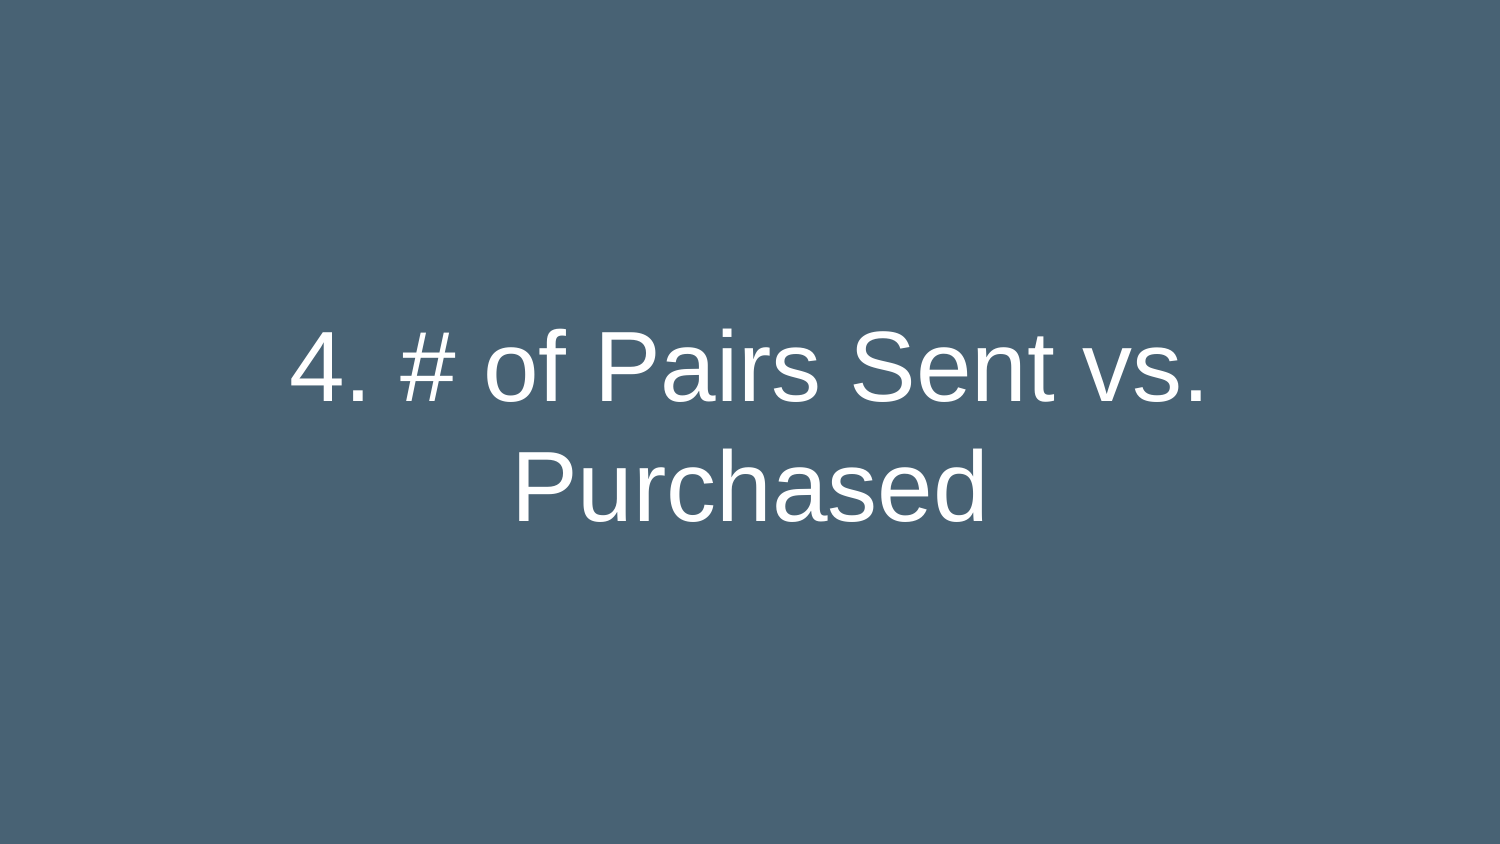

4. # of Pairs Sent vs. Purchased